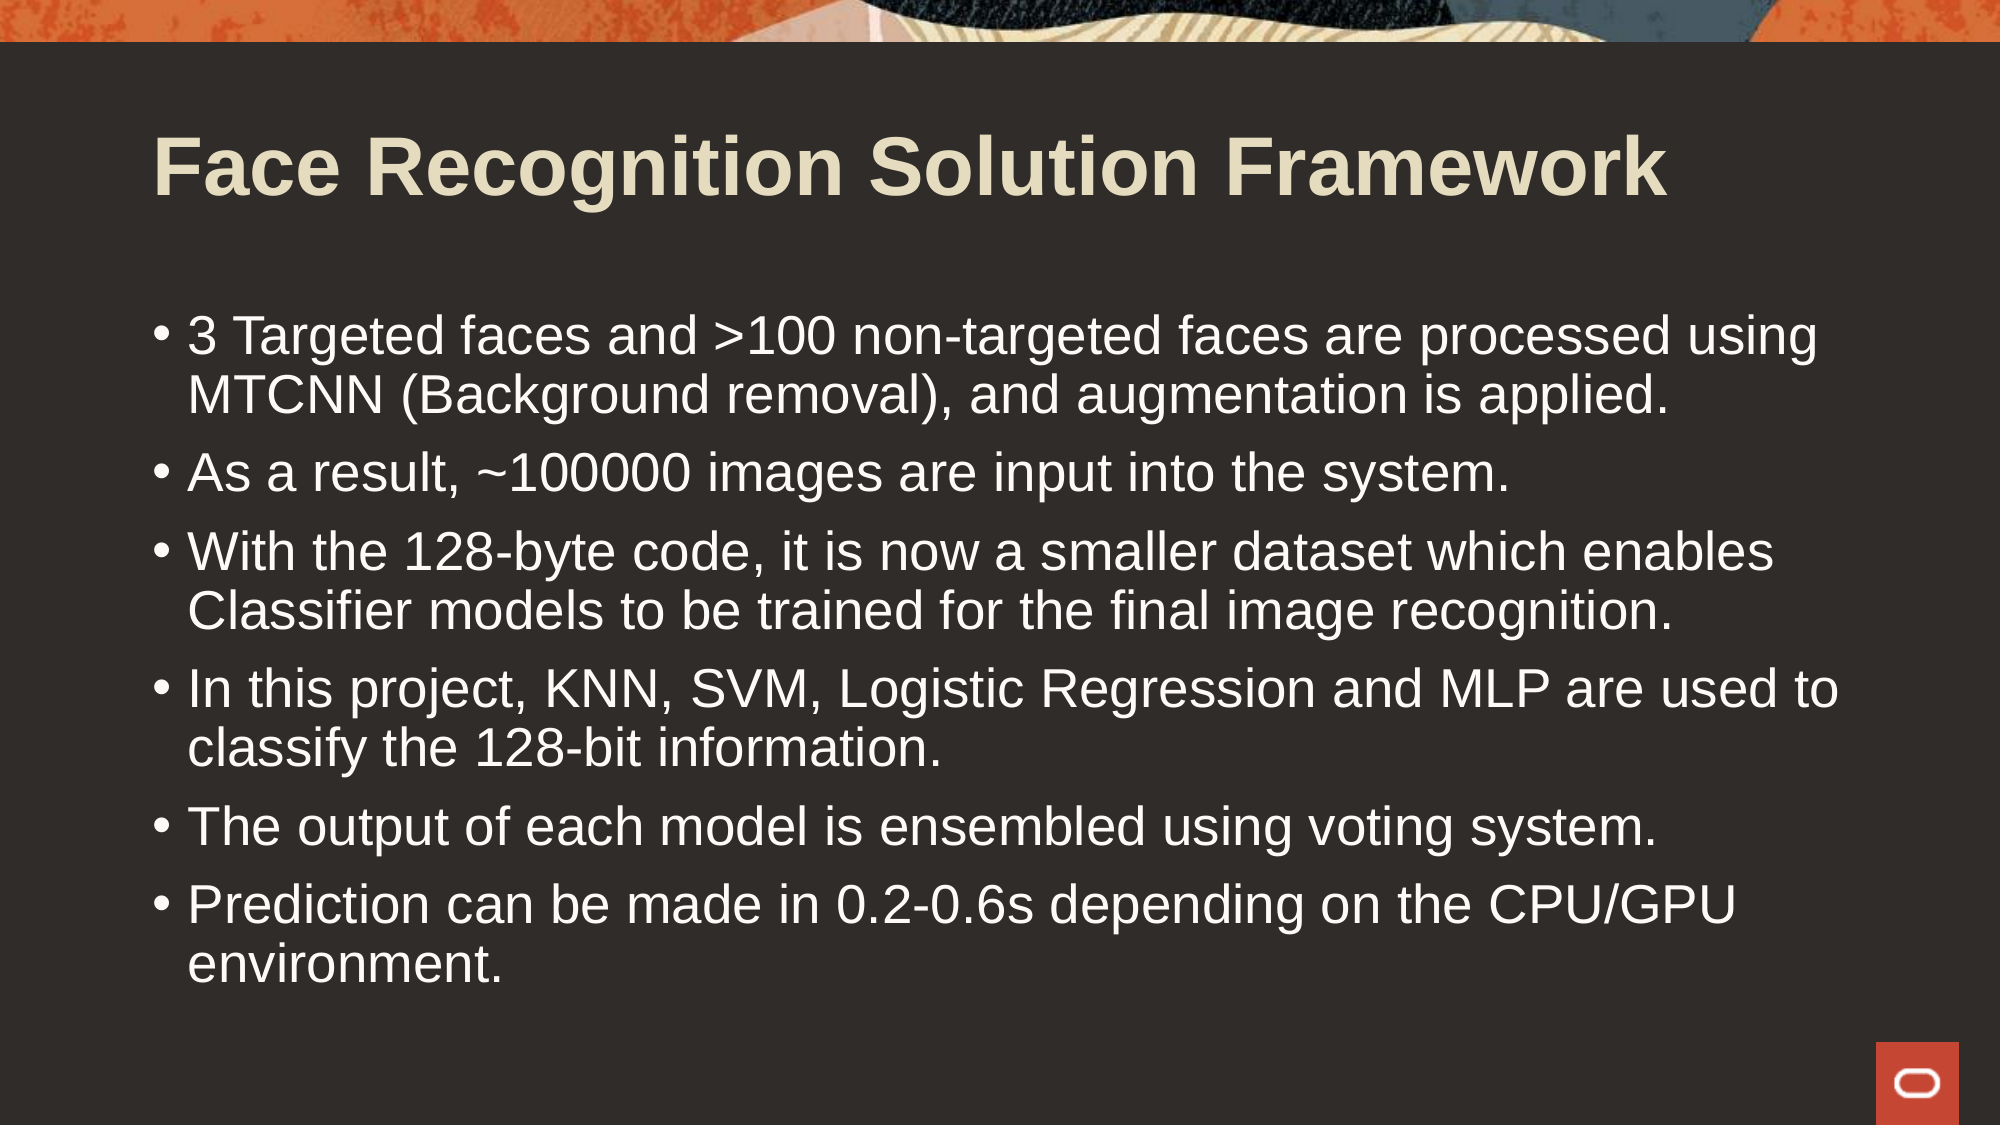

# Face Recognition Solution Framework
3 Targeted faces and >100 non-targeted faces are processed using MTCNN (Background removal), and augmentation is applied.
As a result, ~100000 images are input into the system.
With the 128-byte code, it is now a smaller dataset which enables Classifier models to be trained for the final image recognition.
In this project, KNN, SVM, Logistic Regression and MLP are used to classify the 128-bit information.
The output of each model is ensembled using voting system.
Prediction can be made in 0.2-0.6s depending on the CPU/GPU environment.